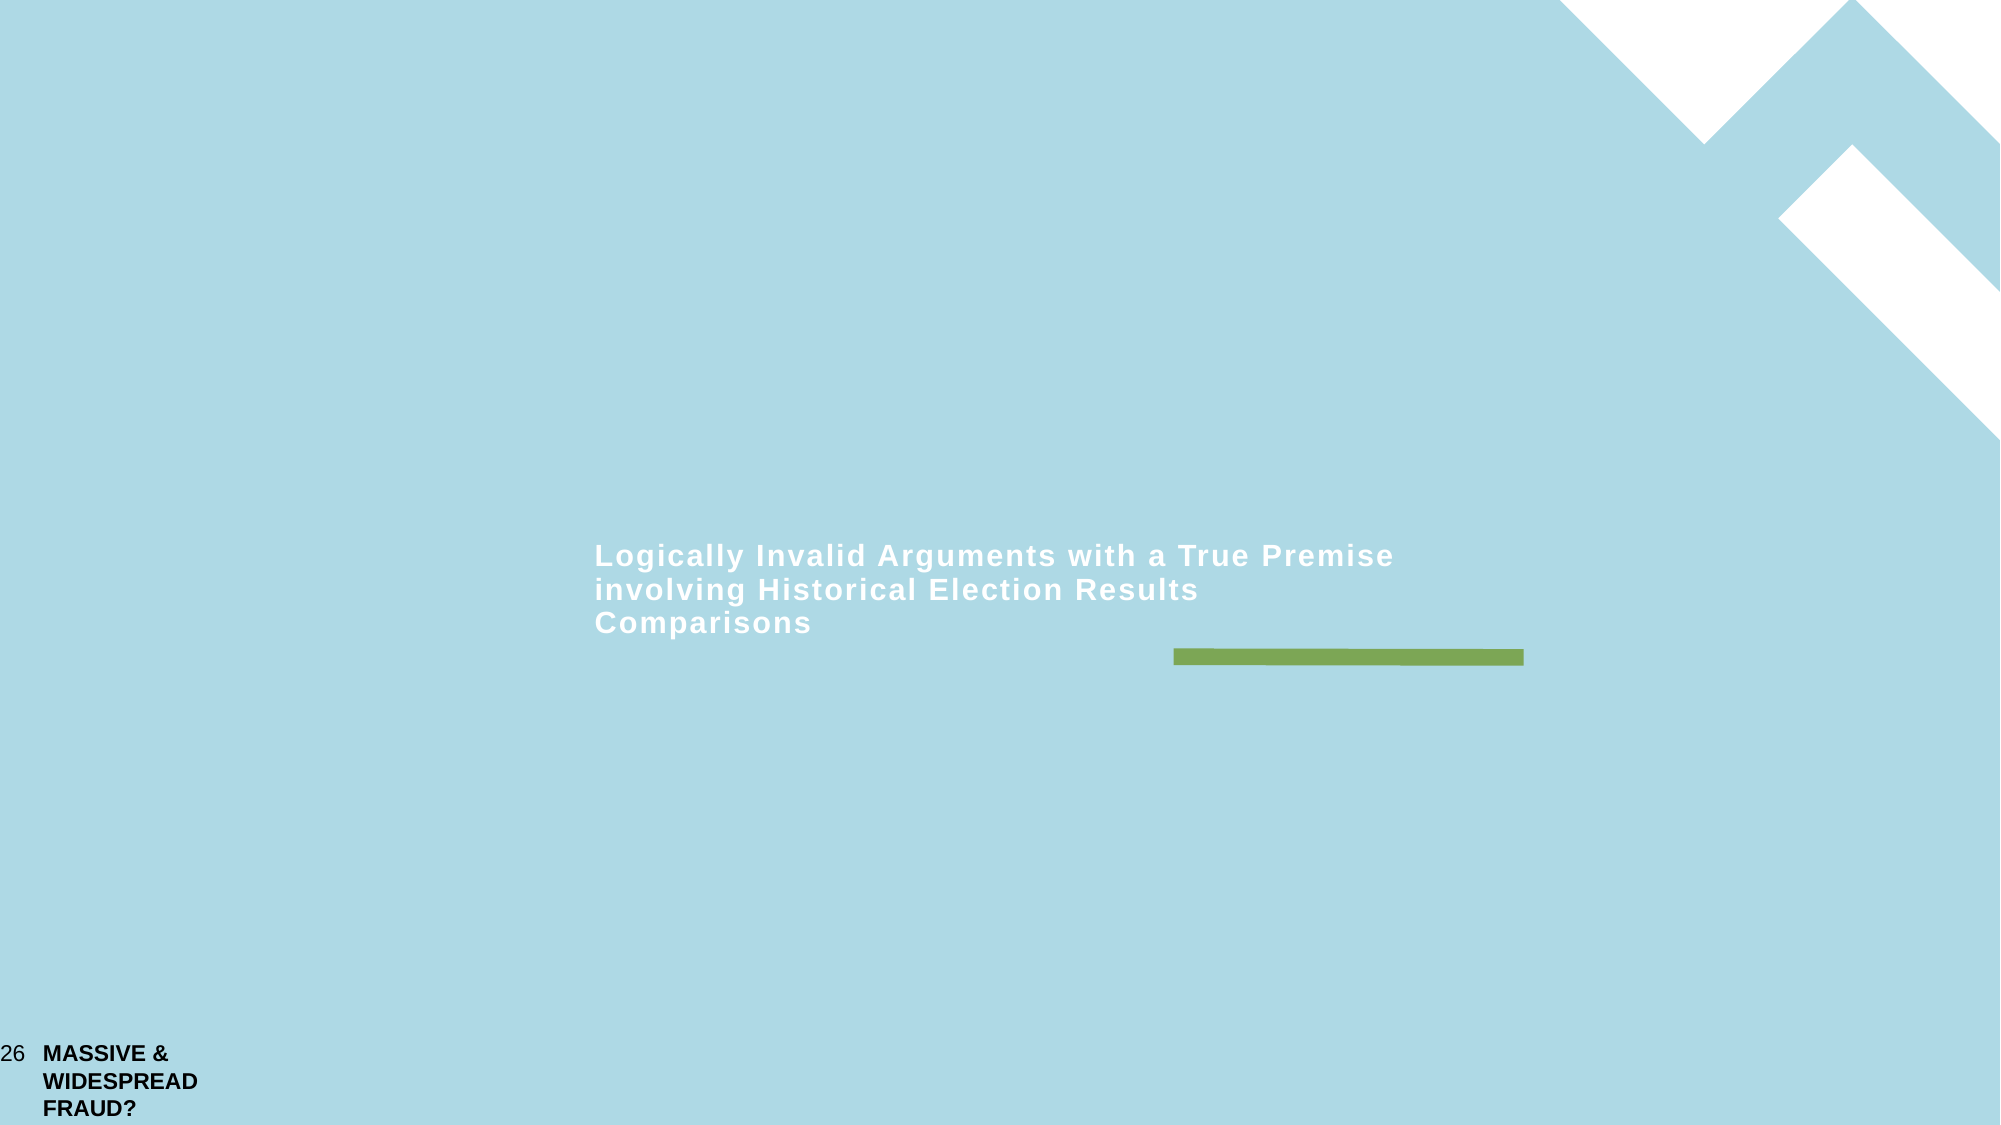

# Logically Invalid Arguments with a True Premise involving Historical Election Results Comparisons
26
MASSIVE & WIDESPREAD FRAUD?